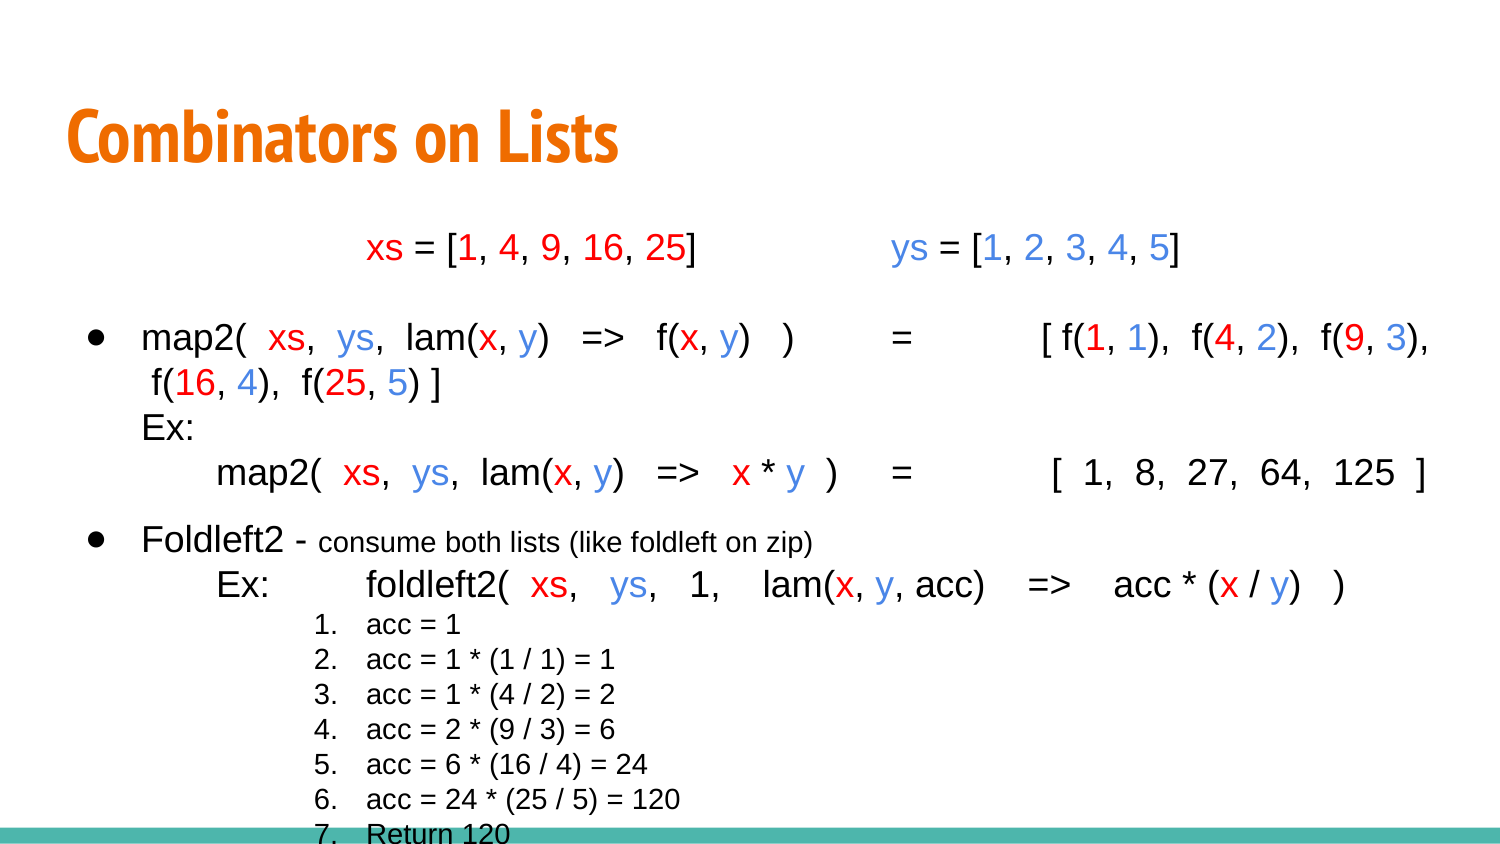

# Combinators on Lists
xs = [1, 4, 9, 16, 25]		ys = [1, 2, 3, 4, 5]

map2(  xs,  ys,  lam(x, y)   =>   f(x, y)   ) 	= 	[ f(1, 1),  f(4, 2),  f(9, 3),  f(16, 4),  f(25, 5) ]
Ex:
map2(  xs,  ys,  lam(x, y)   =>   x * y  ) 	=	 [  1,  8,  27,  64,  125  ]

Foldleft2 - consume both lists (like foldleft on zip)
	Ex: 	foldleft2(  xs,   ys,   1,    lam(x, y, acc)    =>    acc * (x / y)   )
acc = 1
acc = 1 * (1 / 1) = 1
acc = 1 * (4 / 2) = 2
acc = 2 * (9 / 3) = 6
acc = 6 * (16 / 4) = 24
acc = 24 * (25 / 5) = 120
Return 120